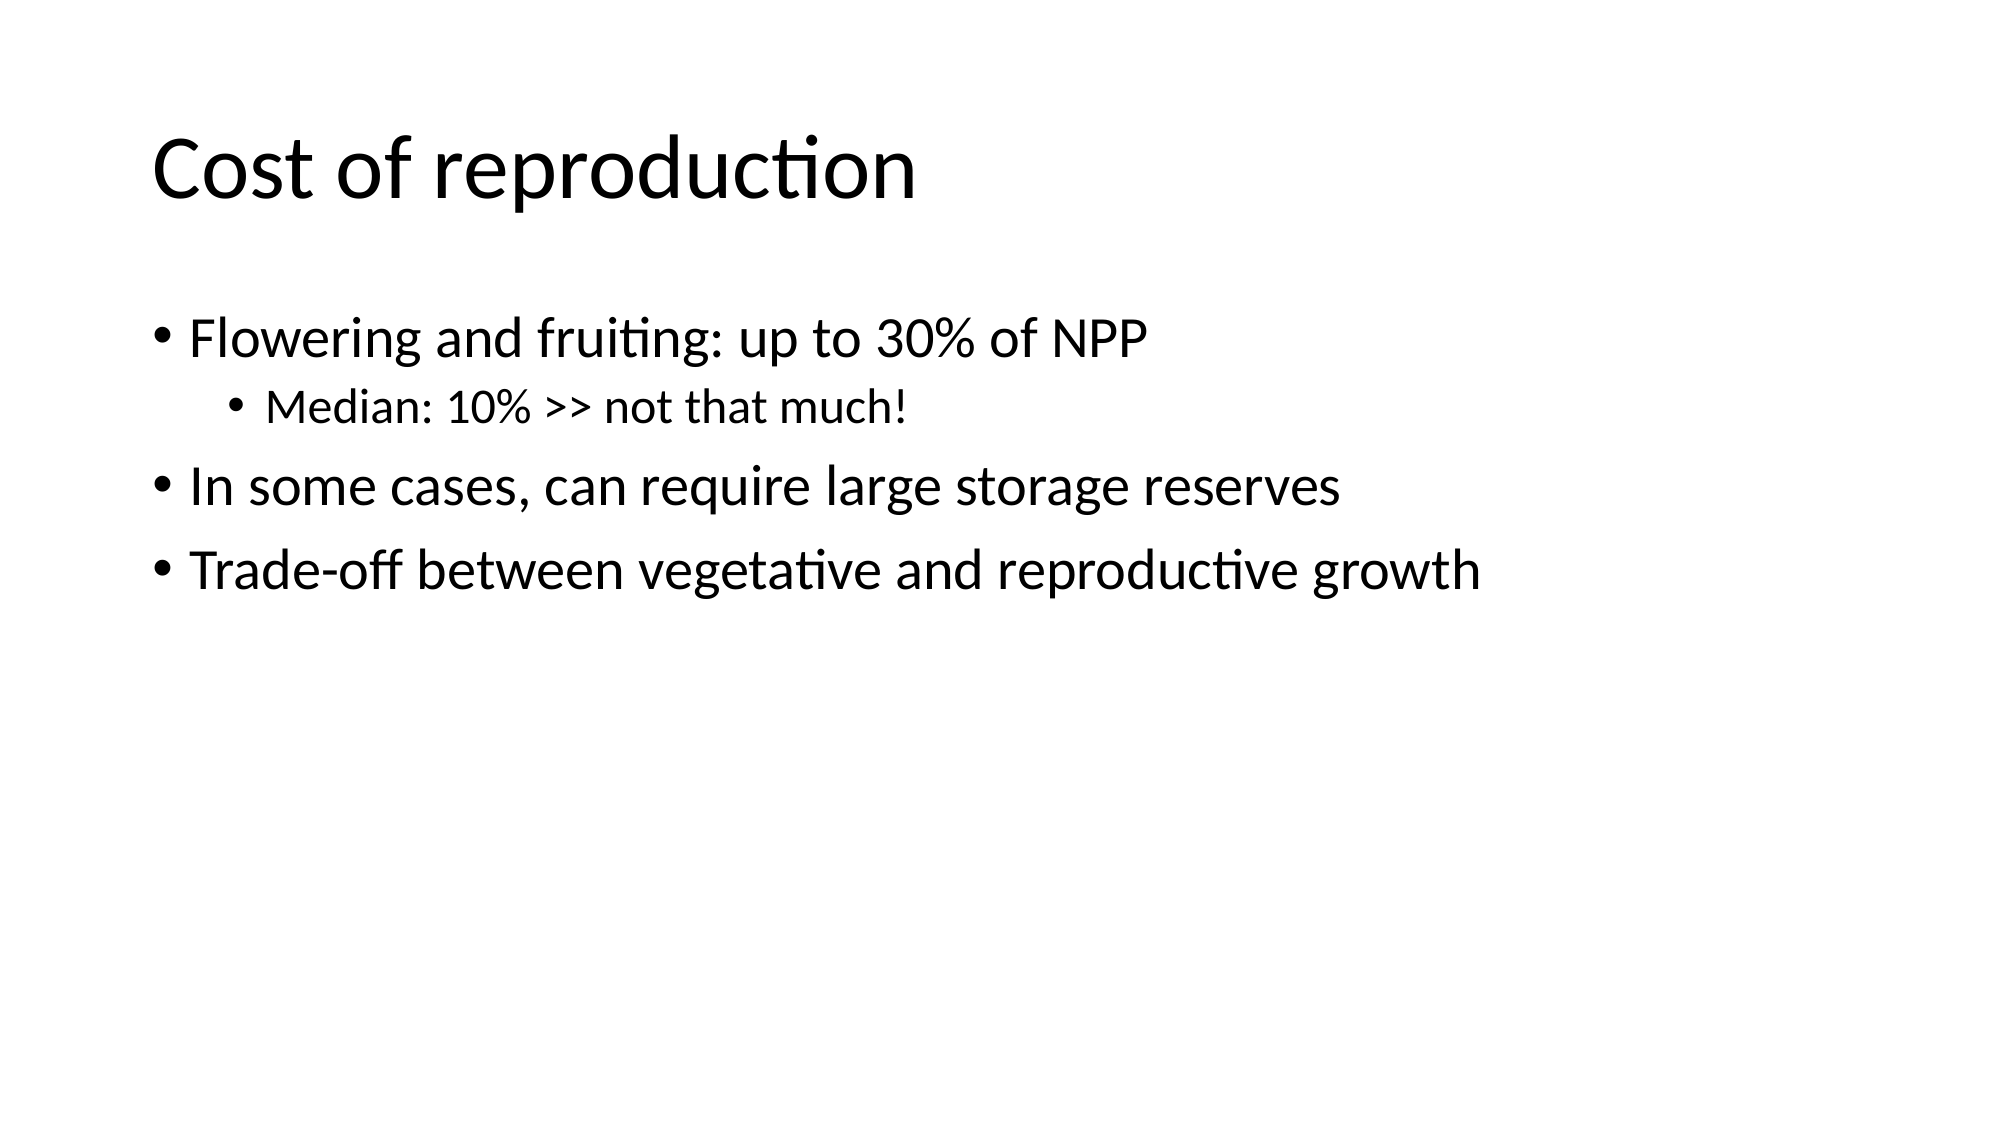

# Cost of reproduction
Flowering and fruiting: up to 30% of NPP
Median: 10% >> not that much!
In some cases, can require large storage reserves
Trade-off between vegetative and reproductive growth